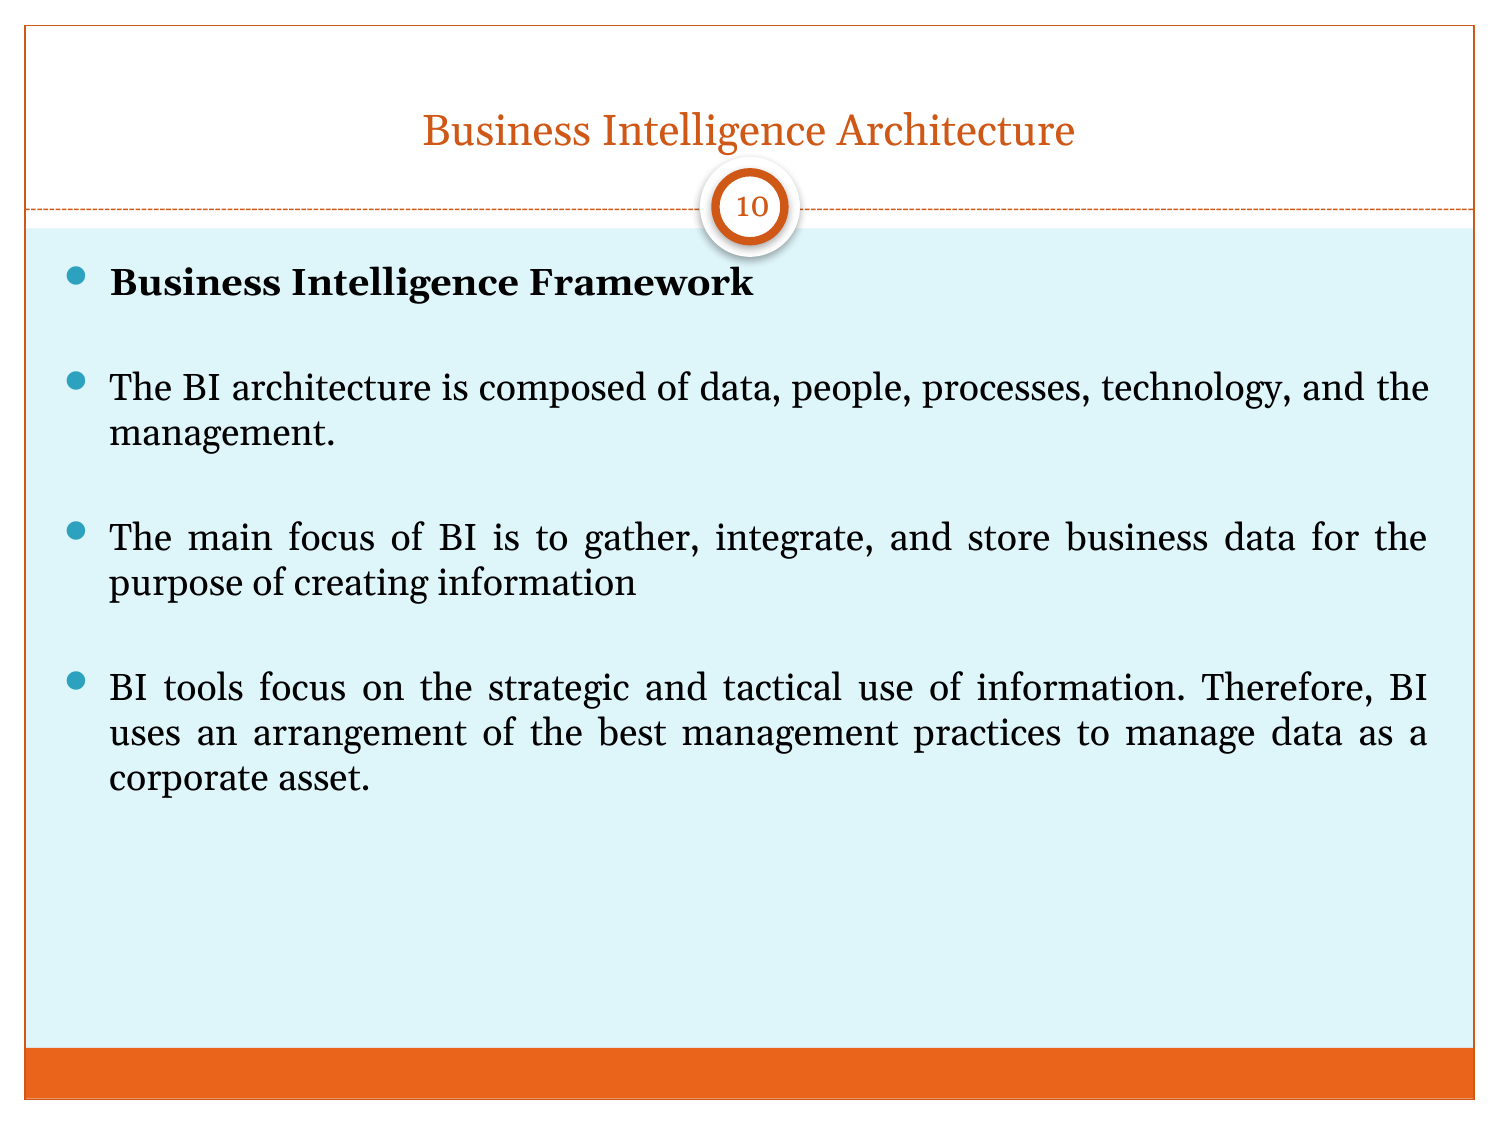

# Business Intelligence Architecture
10
Business Intelligence Framework

The BI architecture is composed of data, people, processes, technology, and the management.

The main focus of BI is to gather, integrate, and store business data for the purpose of creating information

BI tools focus on the strategic and tactical use of information. Therefore, BI uses an arrangement of the best management practices to manage data as a corporate asset.